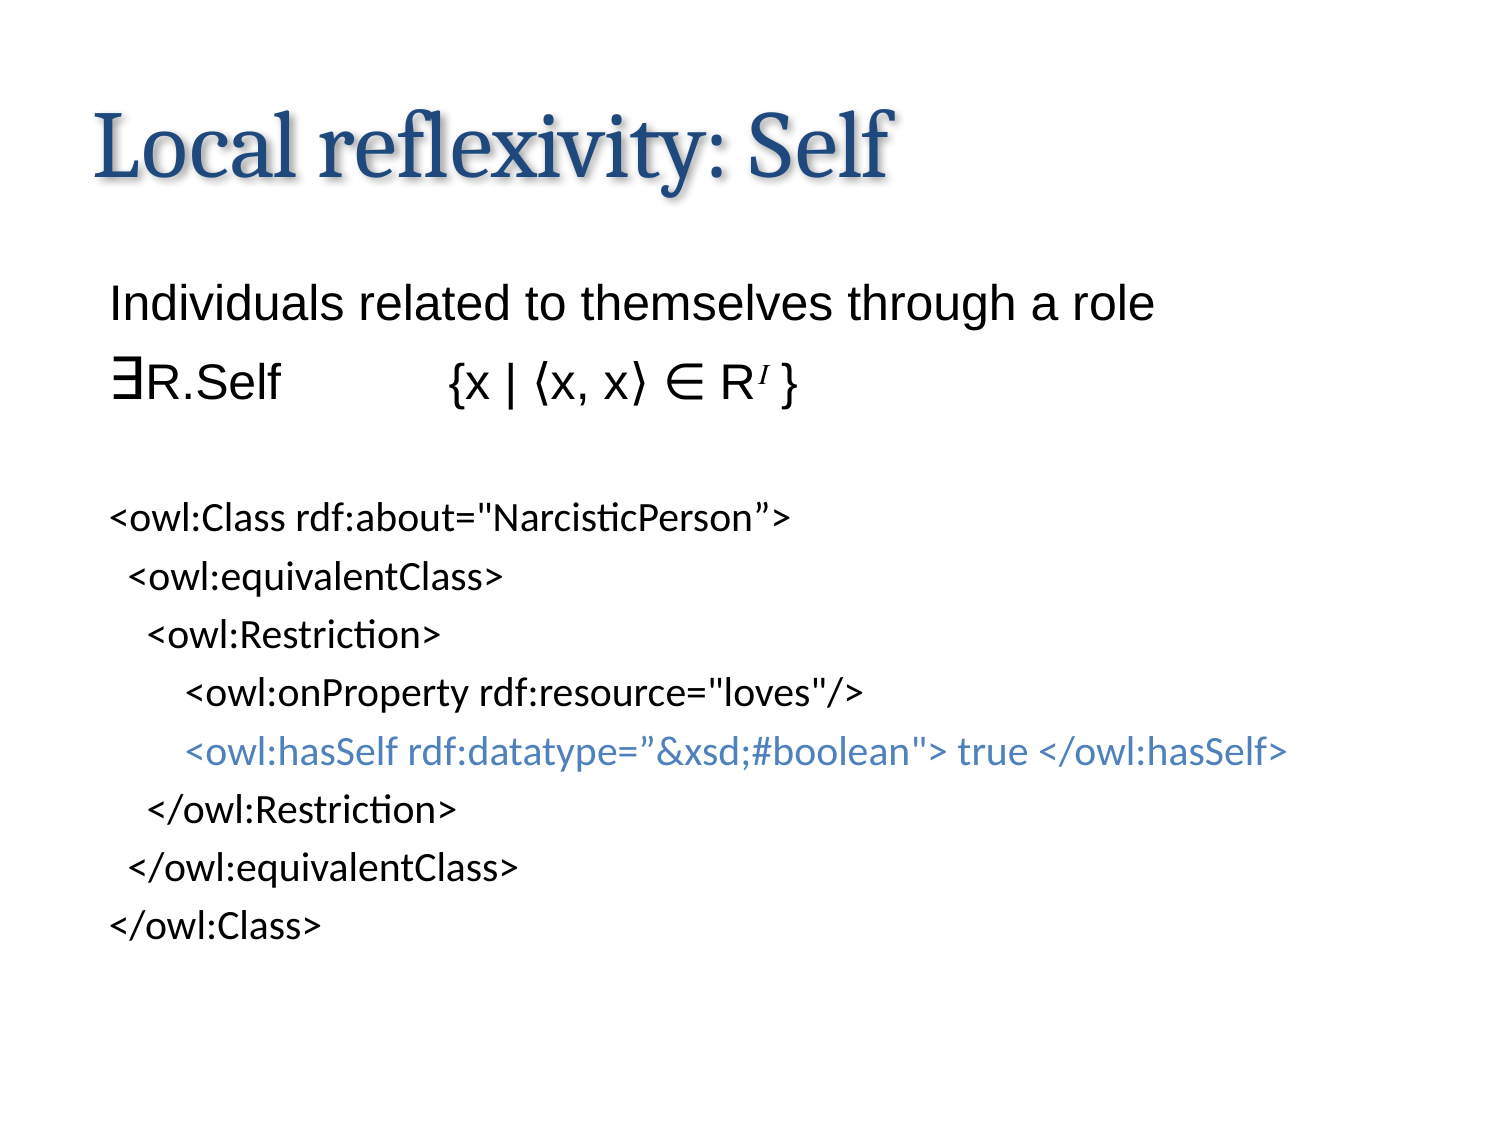

# Local reflexivity: Self
Individuals related to themselves through a role
∃R.Self            {x | ⟨x, x⟩ ∈ RΙ }

<owl:Class rdf:about="NarcisticPerson”>
  <owl:equivalentClass>
    <owl:Restriction>
        <owl:onProperty rdf:resource="loves"/>
        <owl:hasSelf rdf:datatype=”&xsd;#boolean"> true </owl:hasSelf>
    </owl:Restriction>
  </owl:equivalentClass>
</owl:Class>